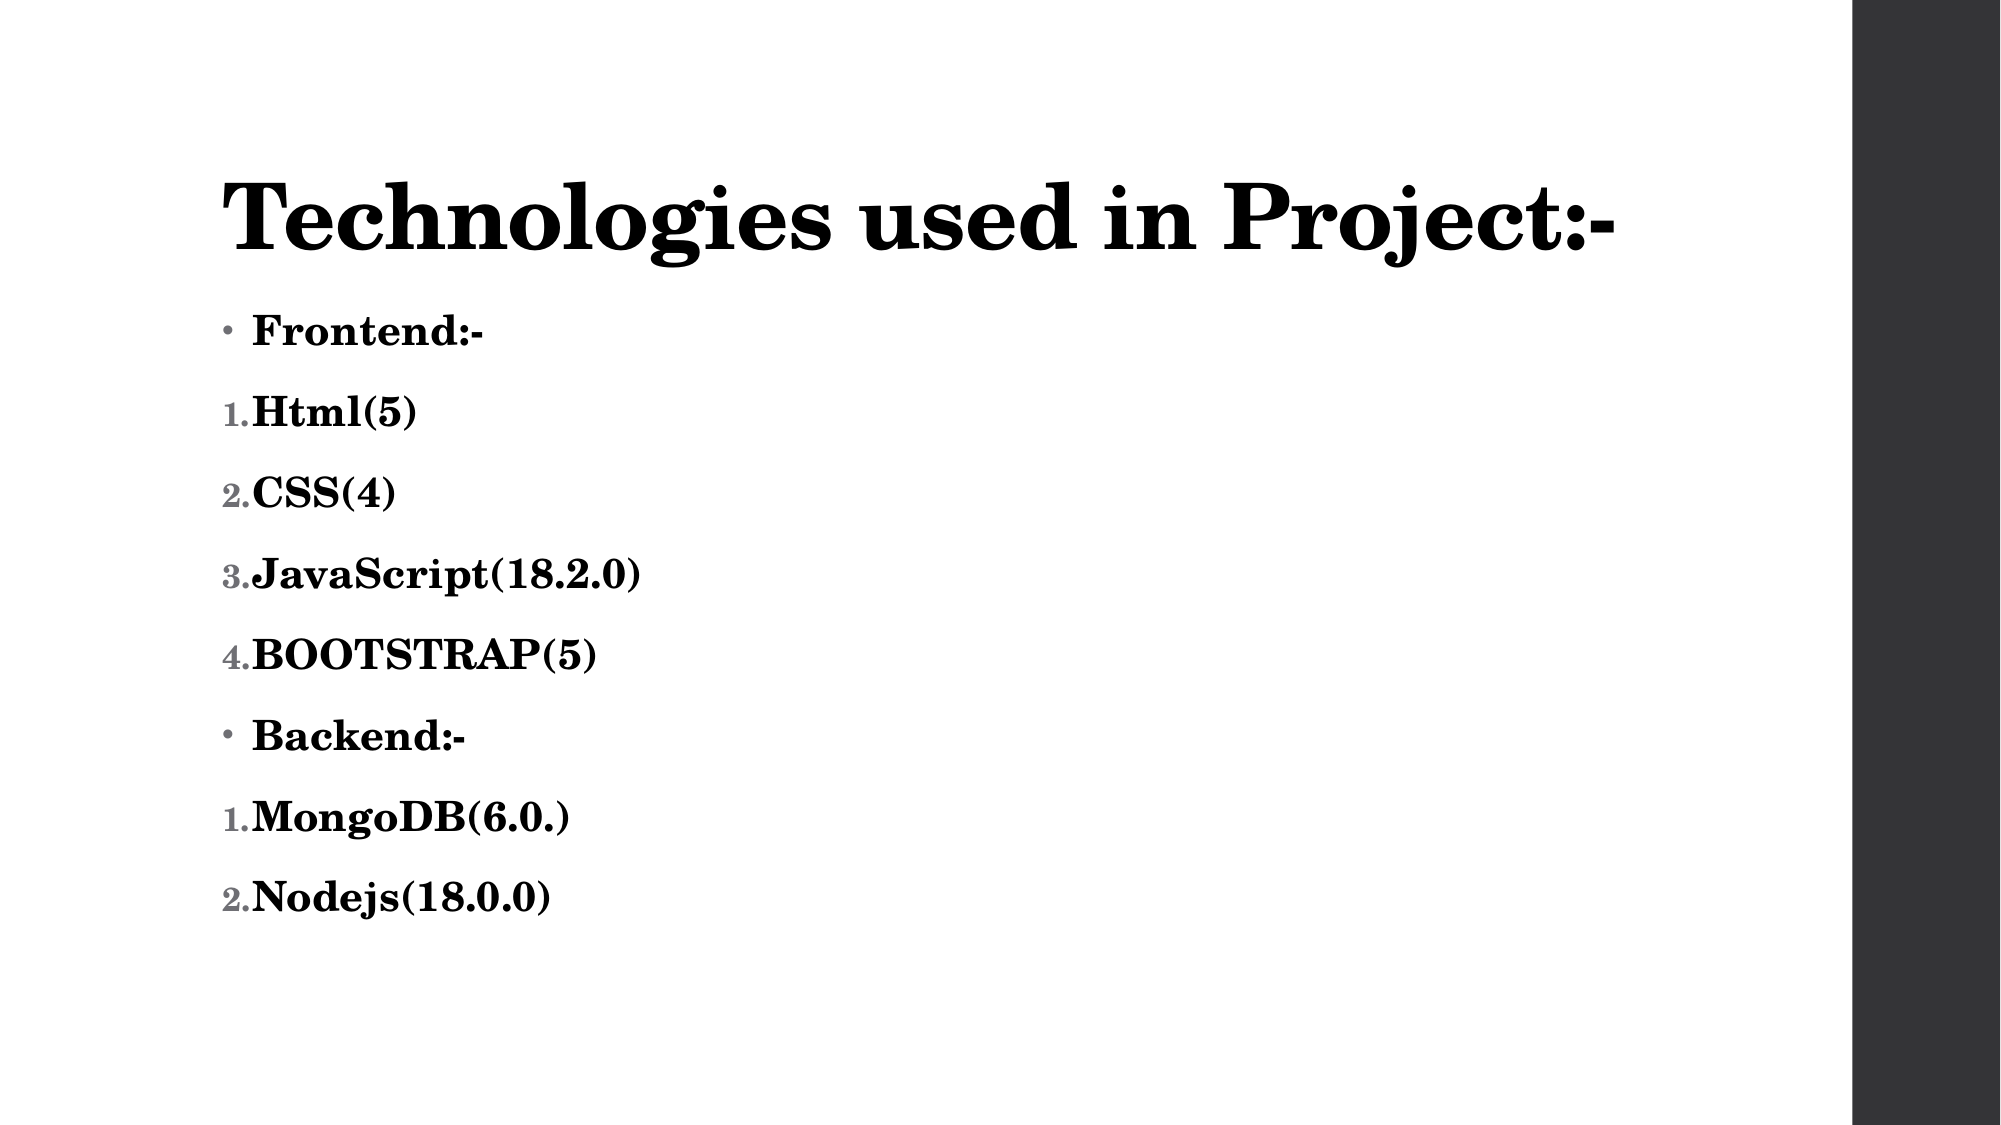

# Technologies used in Project:-
Frontend:-
Html(5)
CSS(4)
JavaScript(18.2.0)
BOOTSTRAP(5)
Backend:-
MongoDB(6.0.)
Nodejs(18.0.0)